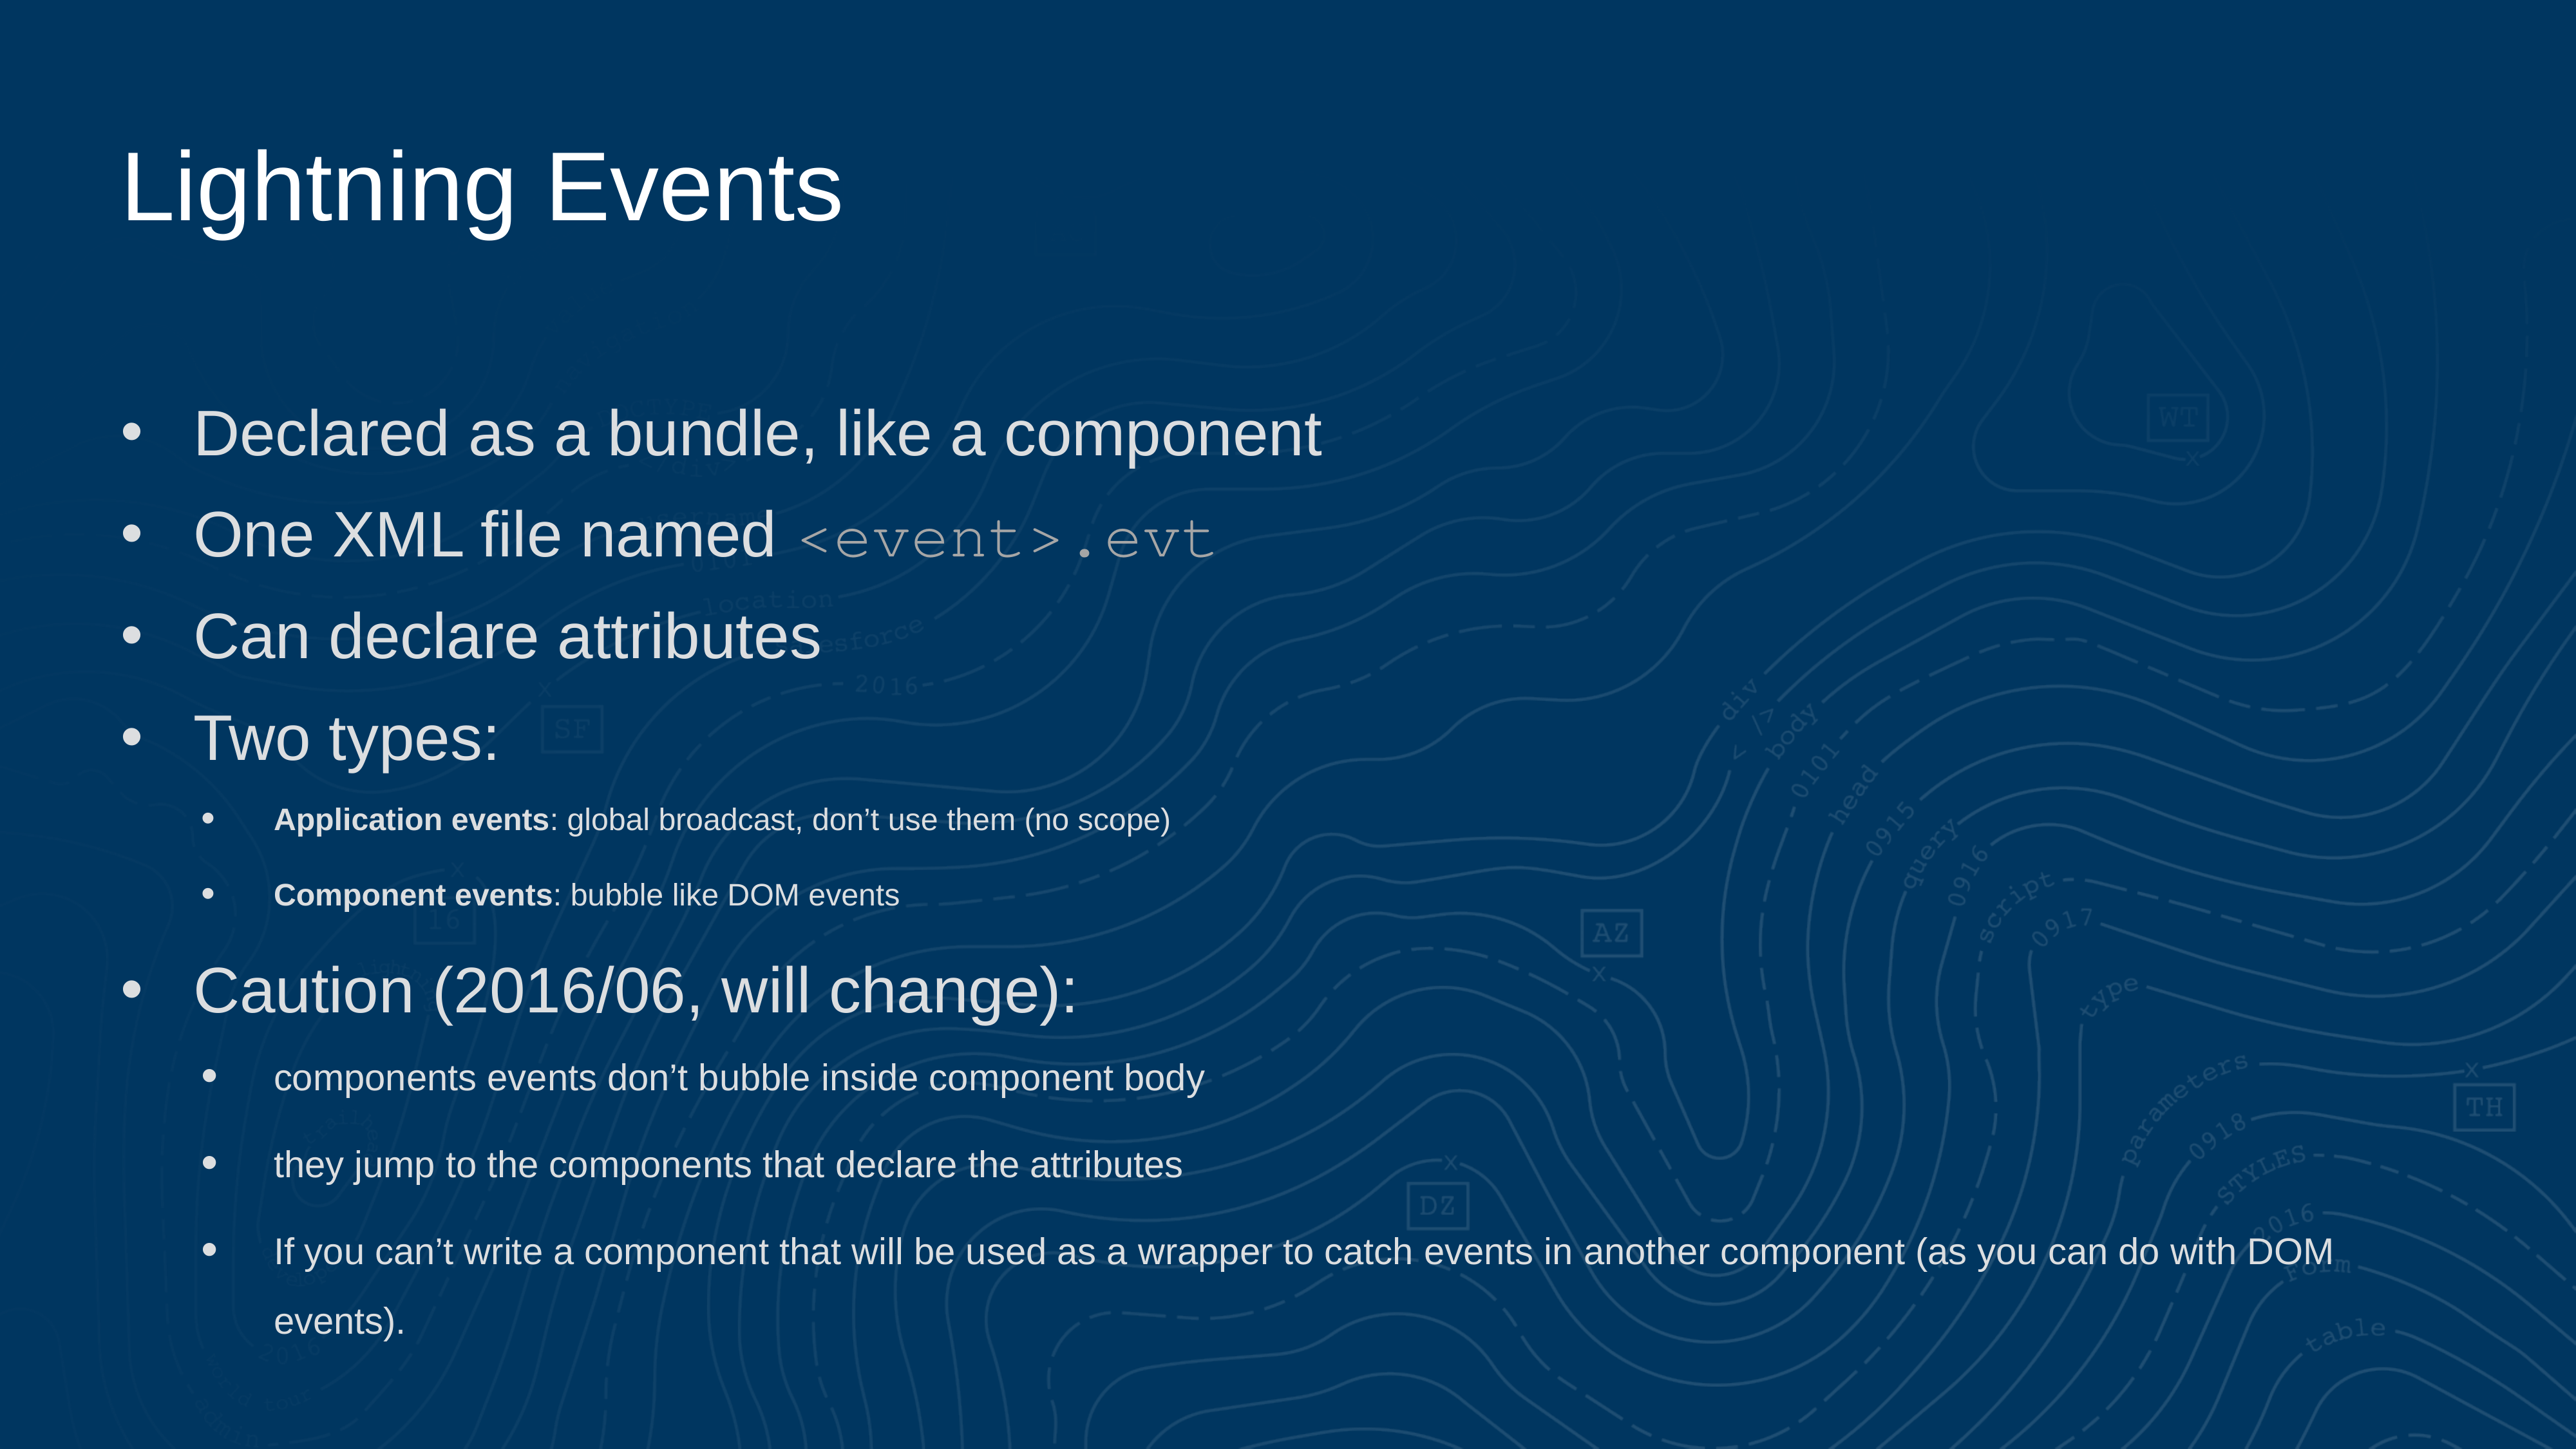

# Lightning Events
Declared as a bundle, like a component
One XML file named <event>.evt
Can declare attributes
Two types:
Application events: global broadcast, don’t use them (no scope)
Component events: bubble like DOM events
Caution (2016/06, will change):
components events don’t bubble inside component body
they jump to the components that declare the attributes
If you can’t write a component that will be used as a wrapper to catch events in another component (as you can do with DOM events).